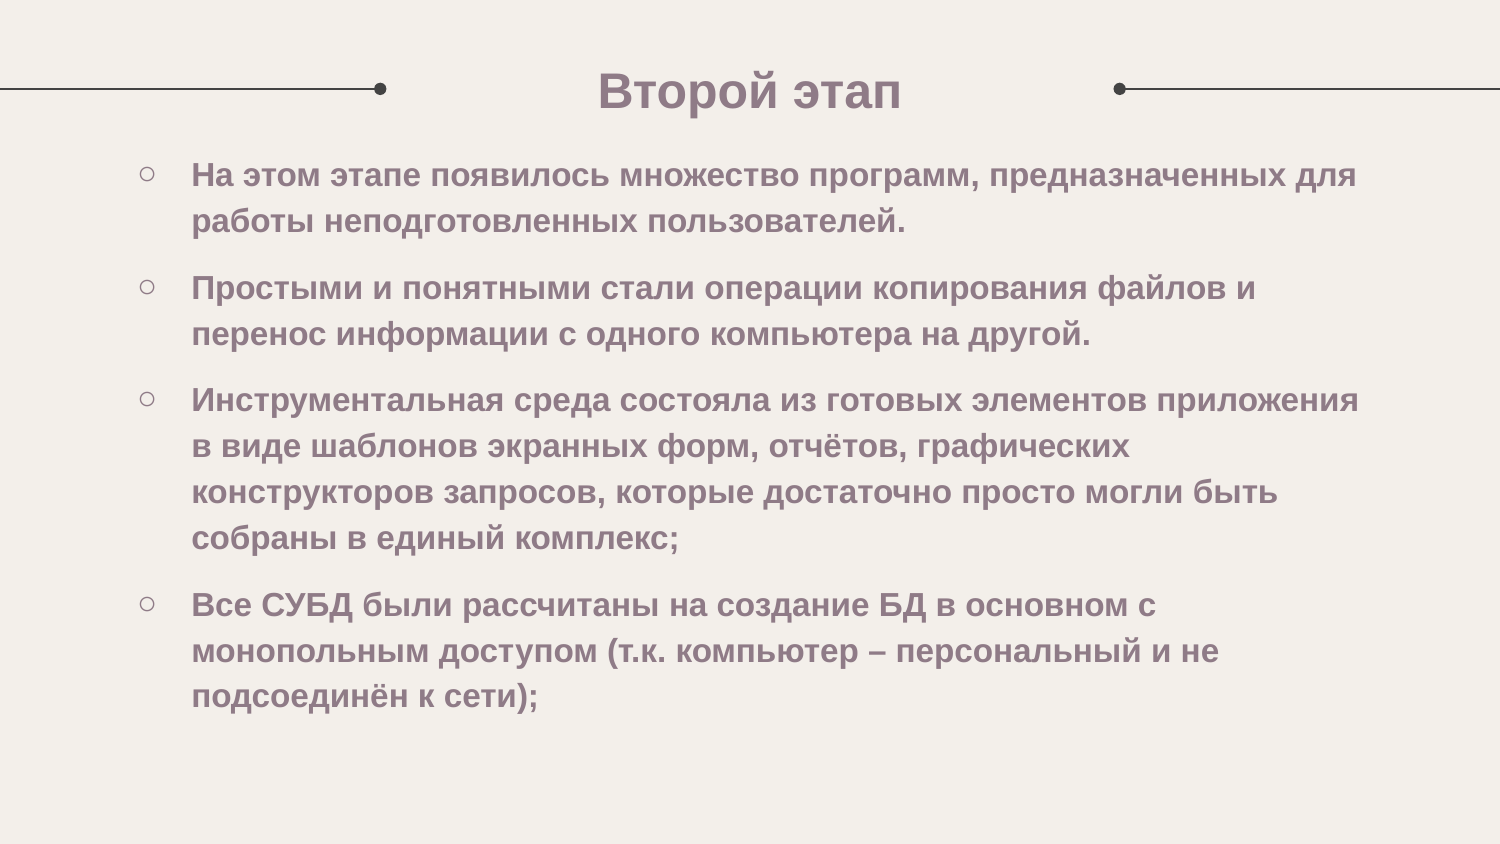

# Второй этап
На этом этапе появилось множество программ, предназначенных для работы неподготовленных пользователей.
Простыми и понятными стали операции копирования файлов и перенос информации с одного компьютера на другой.
Инструментальная среда состояла из готовых элементов приложения в виде шаблонов экранных форм, отчётов, графических конструкторов запросов, которые достаточно просто могли быть собраны в единый комплекс;
Все СУБД были рассчитаны на создание БД в основном с монопольным доступом (т.к. компьютер – персональный и не подсоединён к сети);